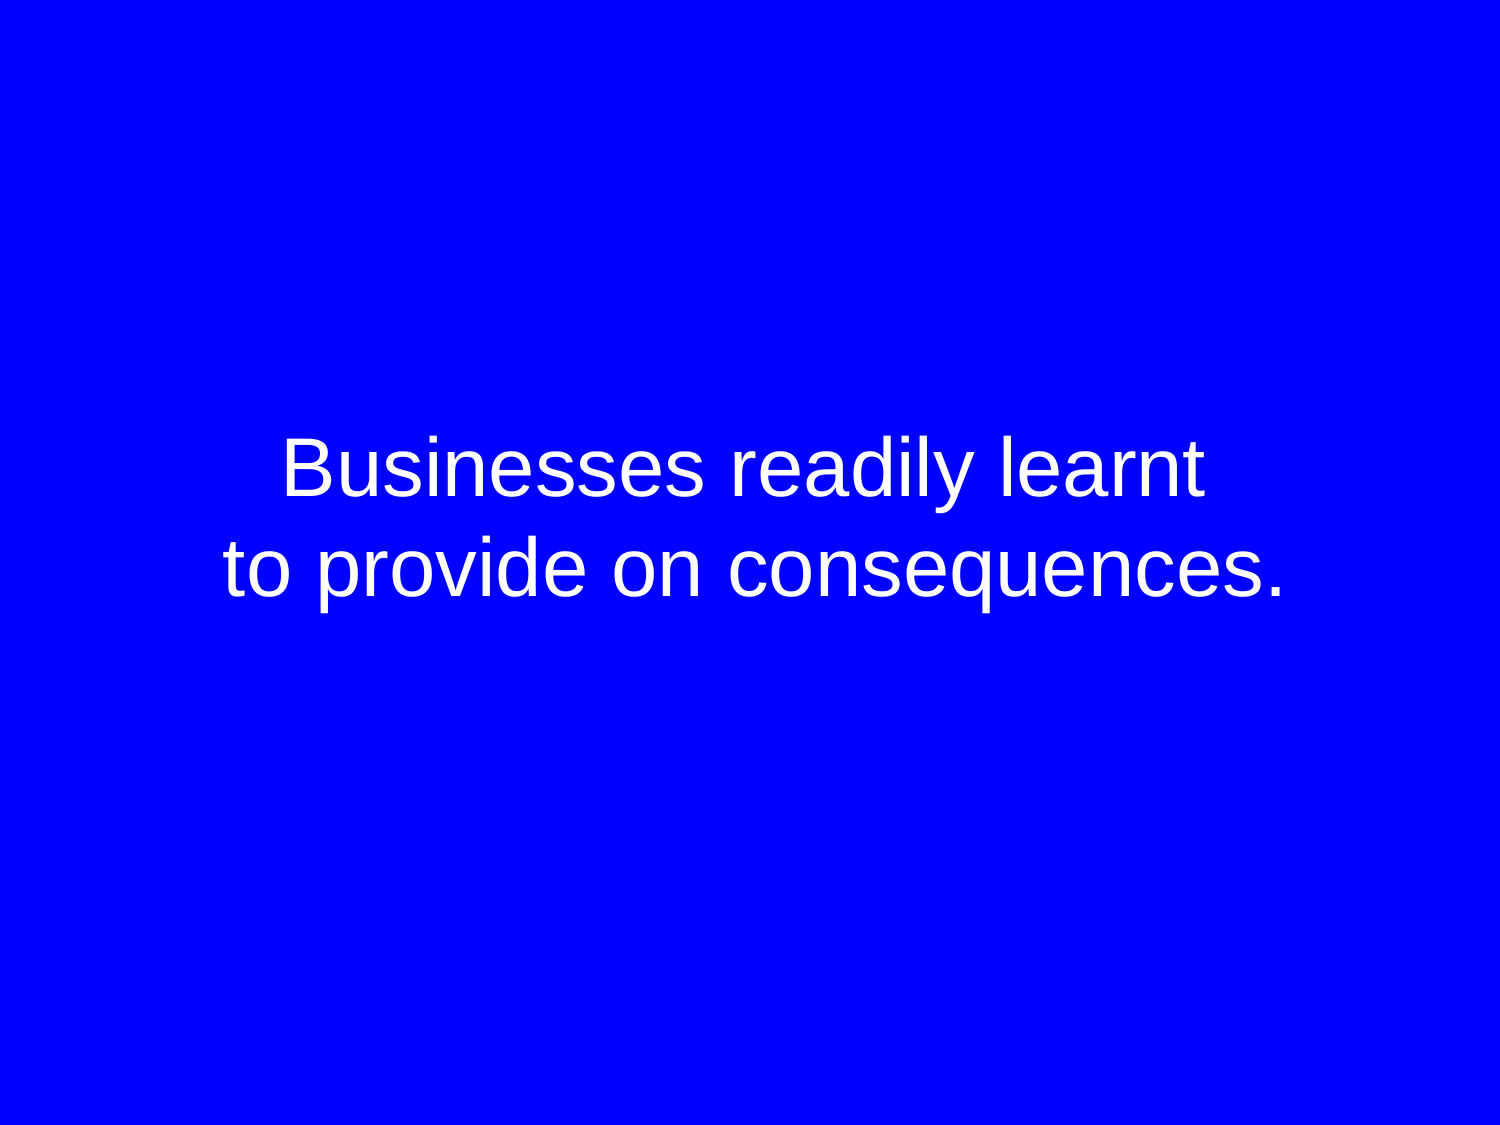

Businesses readily learnt
 to provide on consequences.